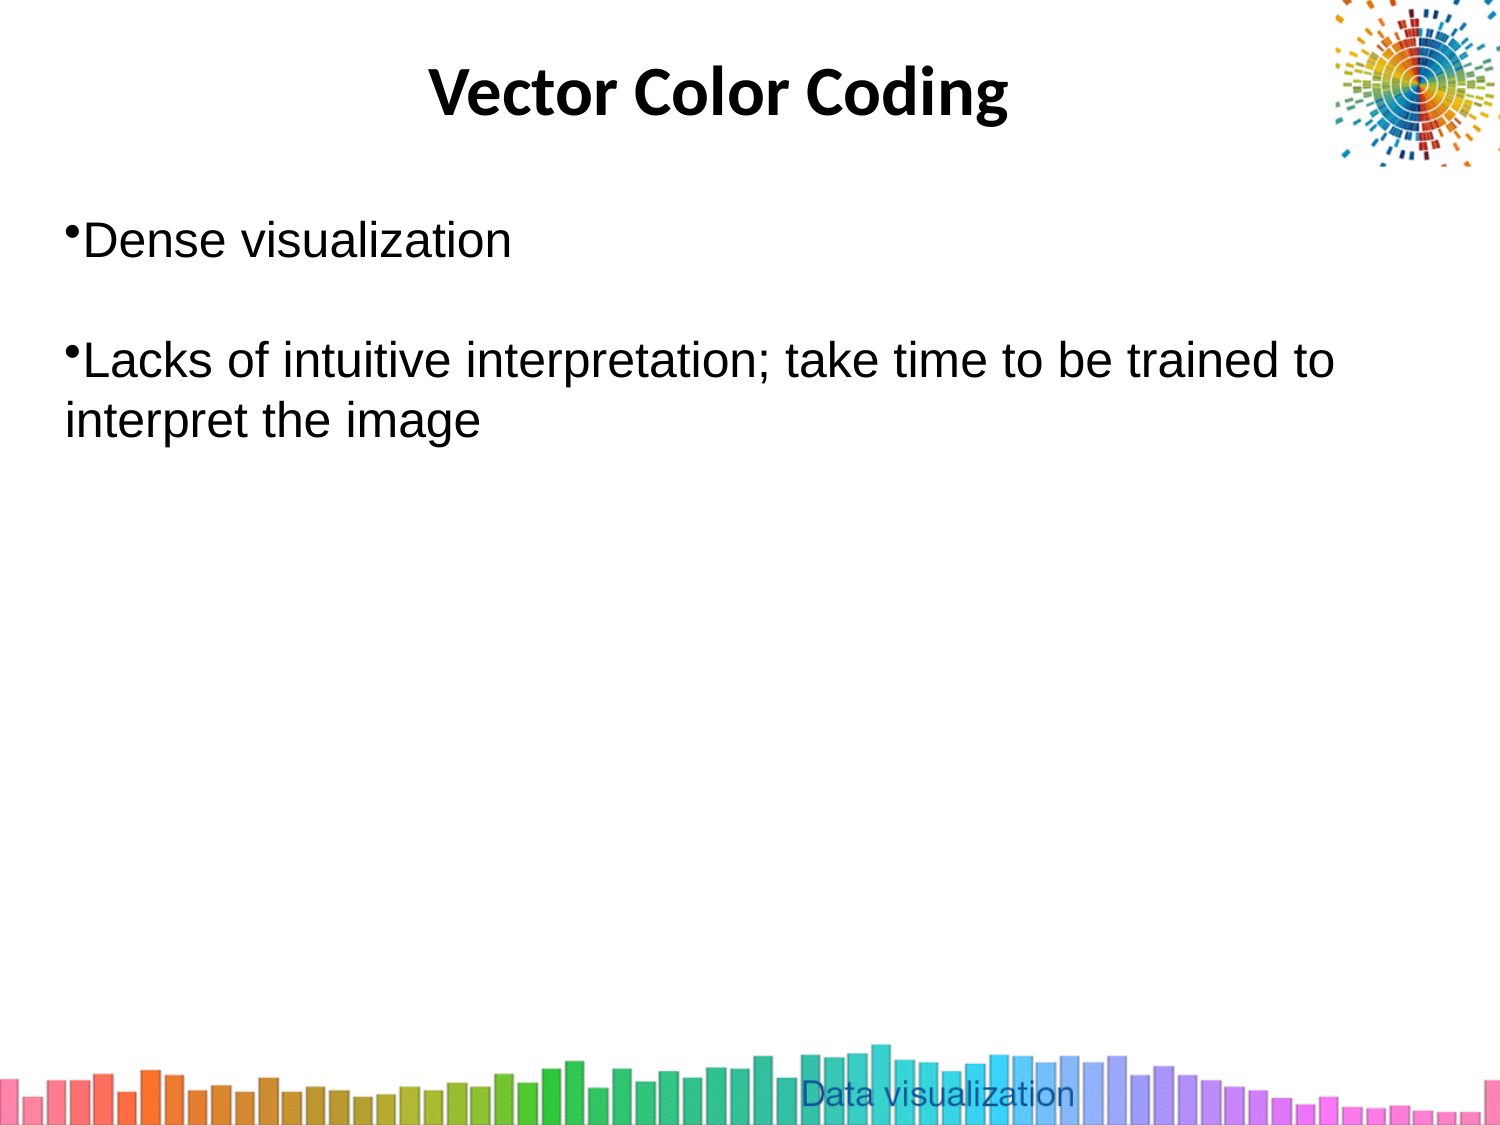

# Vector Color Coding
Dense visualization

Lacks of intuitive interpretation; take time to be trained to interpret the image